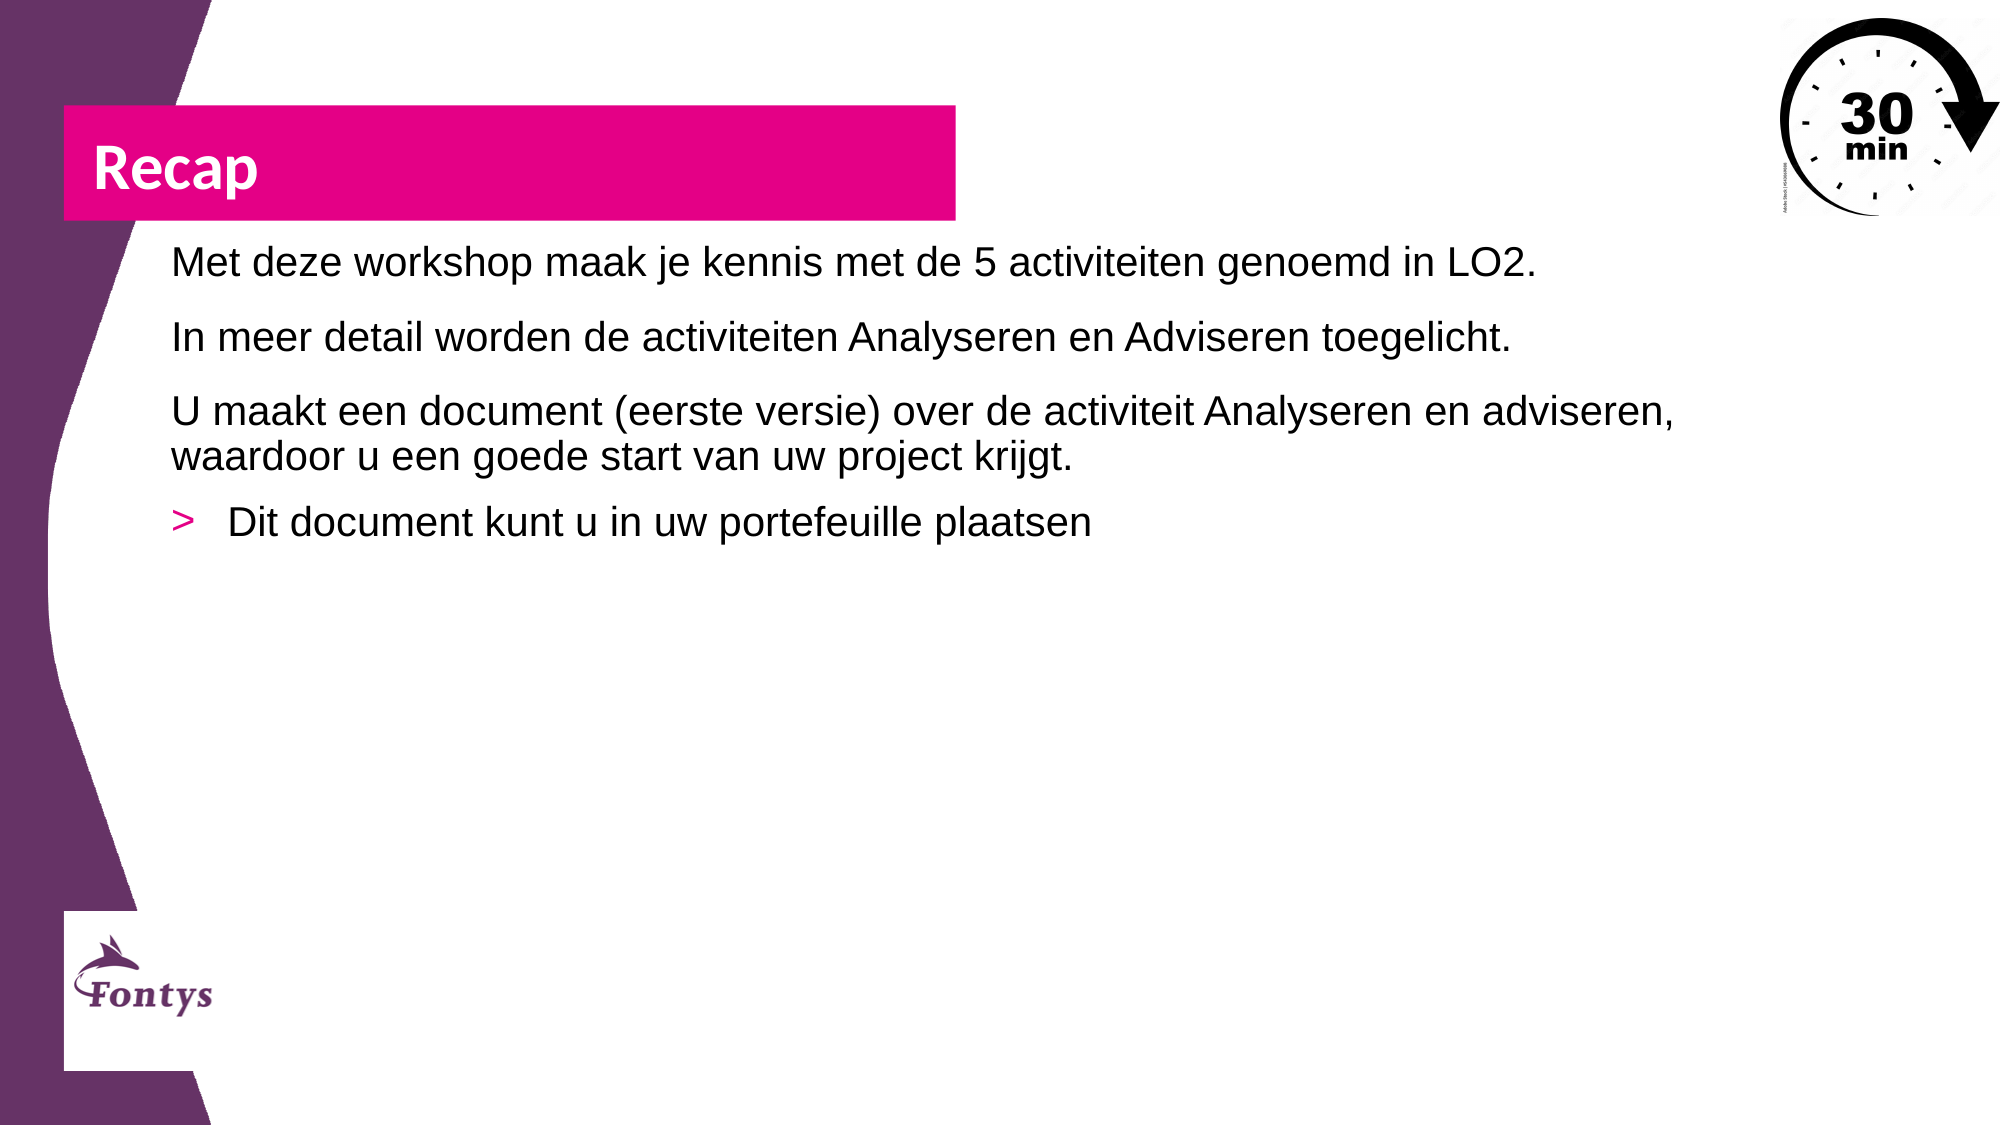

Met deze workshop maak je kennis met de 5 activiteiten genoemd in LO2.
In meer detail worden de activiteiten Analyseren en Adviseren toegelicht.
U maakt een document (eerste versie) over de activiteit Analyseren en adviseren, waardoor u een goede start van uw project krijgt.
Dit document kunt u in uw portefeuille plaatsen